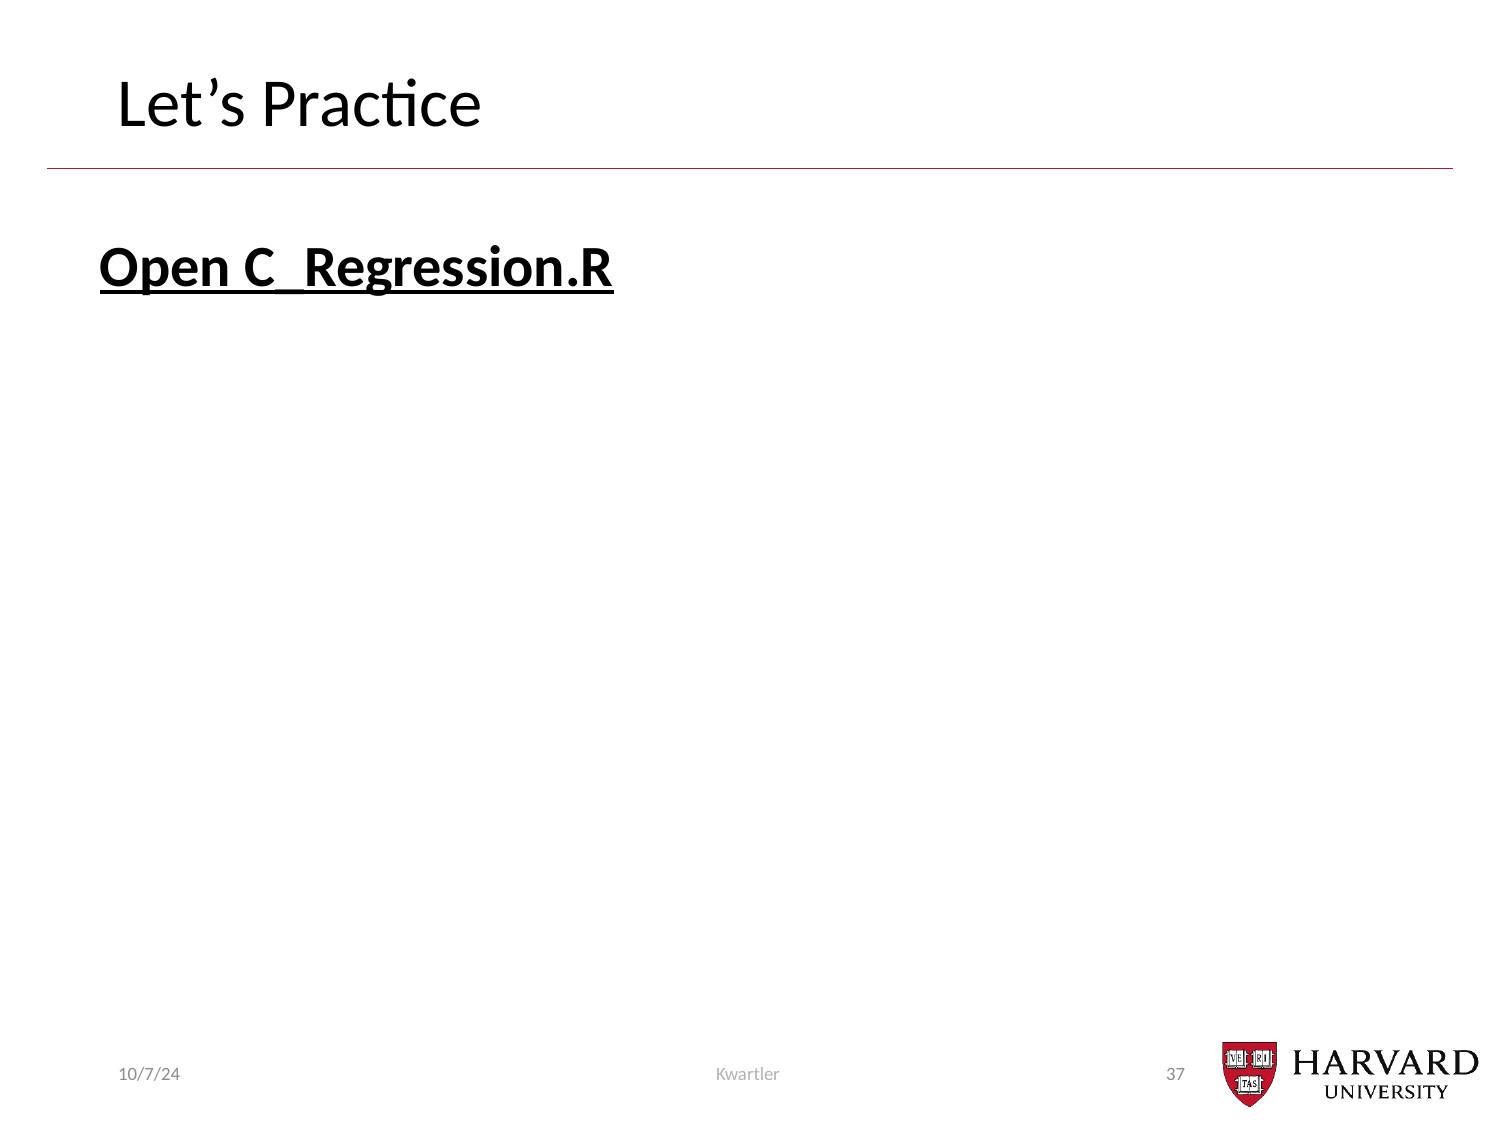

# Let’s Practice
Open C_Regression.R
10/7/24
Kwartler
37